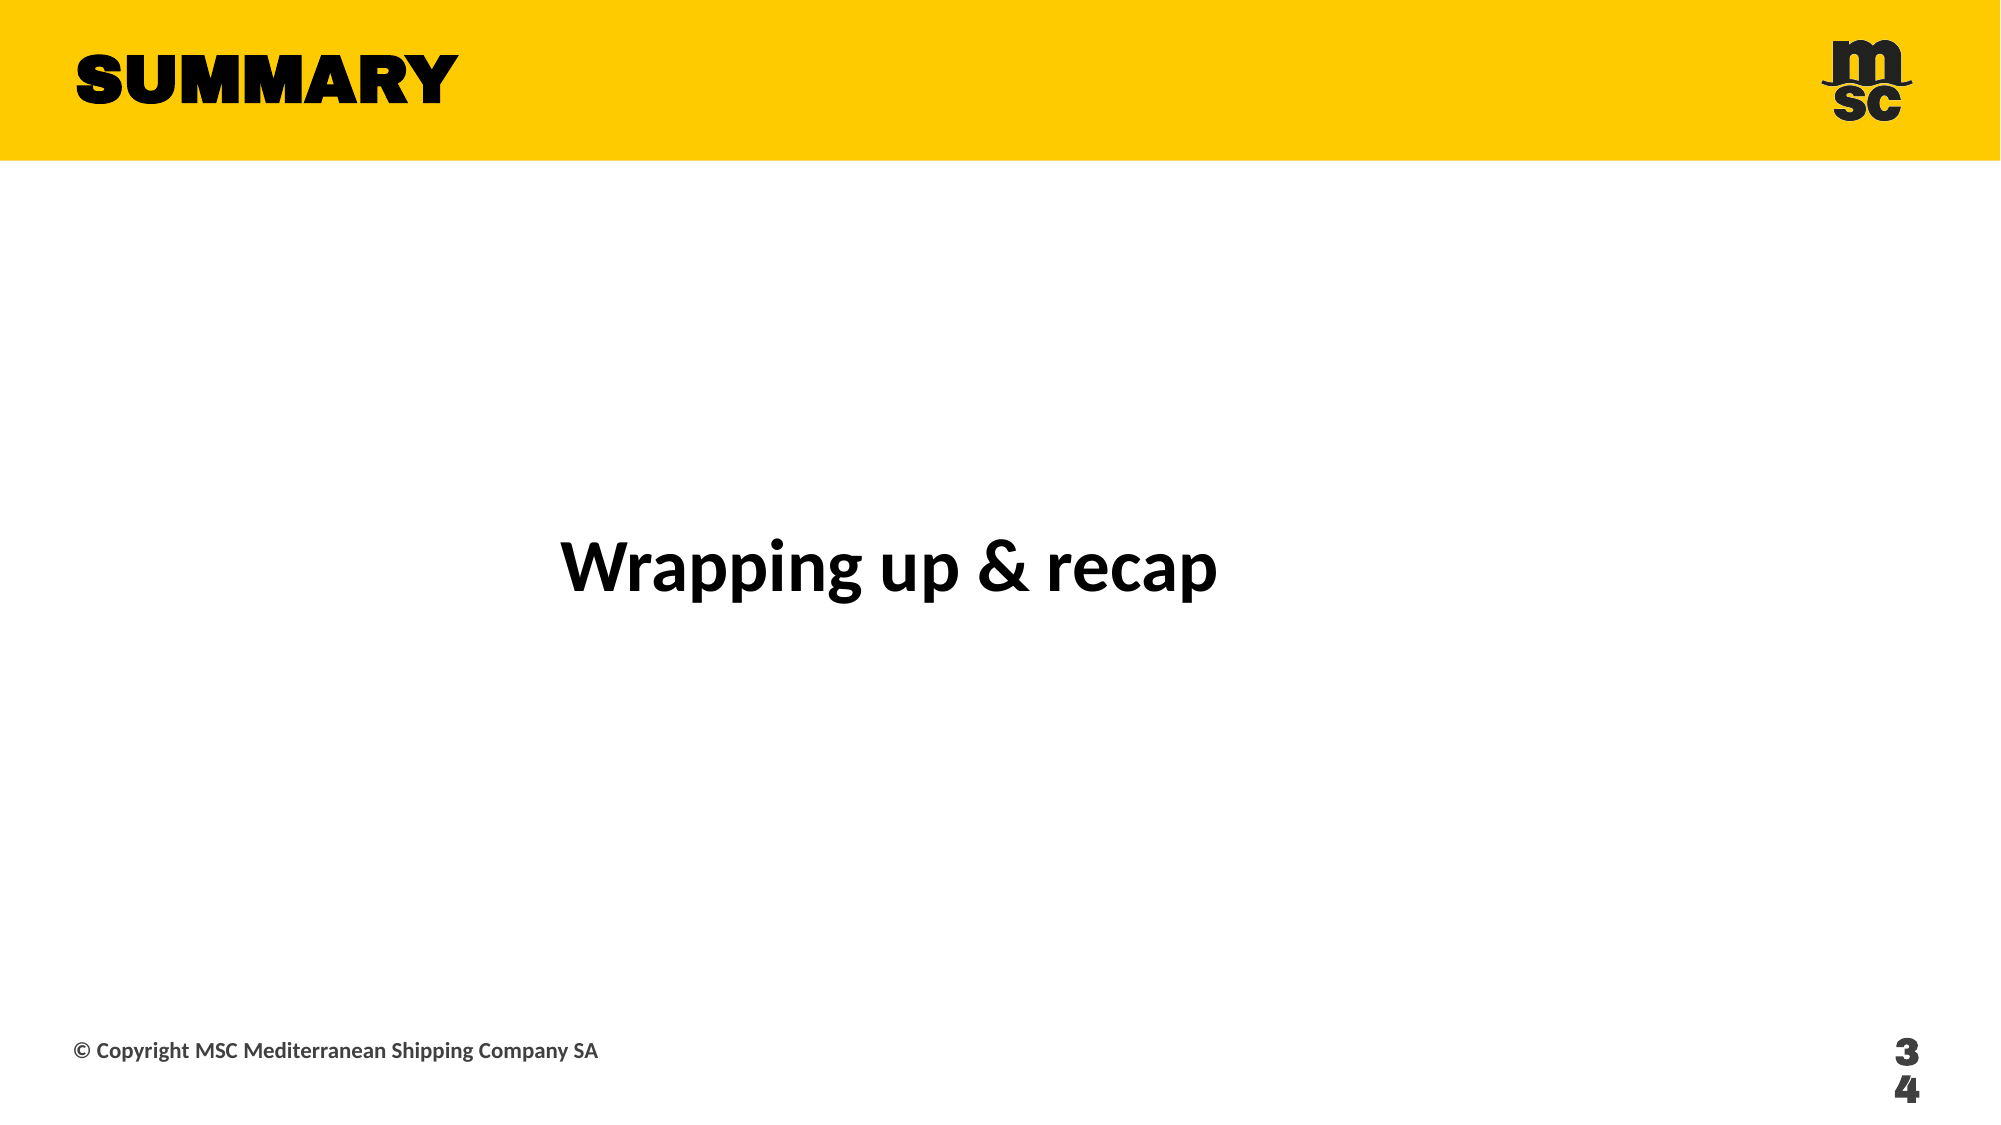

# summary
Wrapping up & recap
34
© Copyright MSC Mediterranean Shipping Company SA